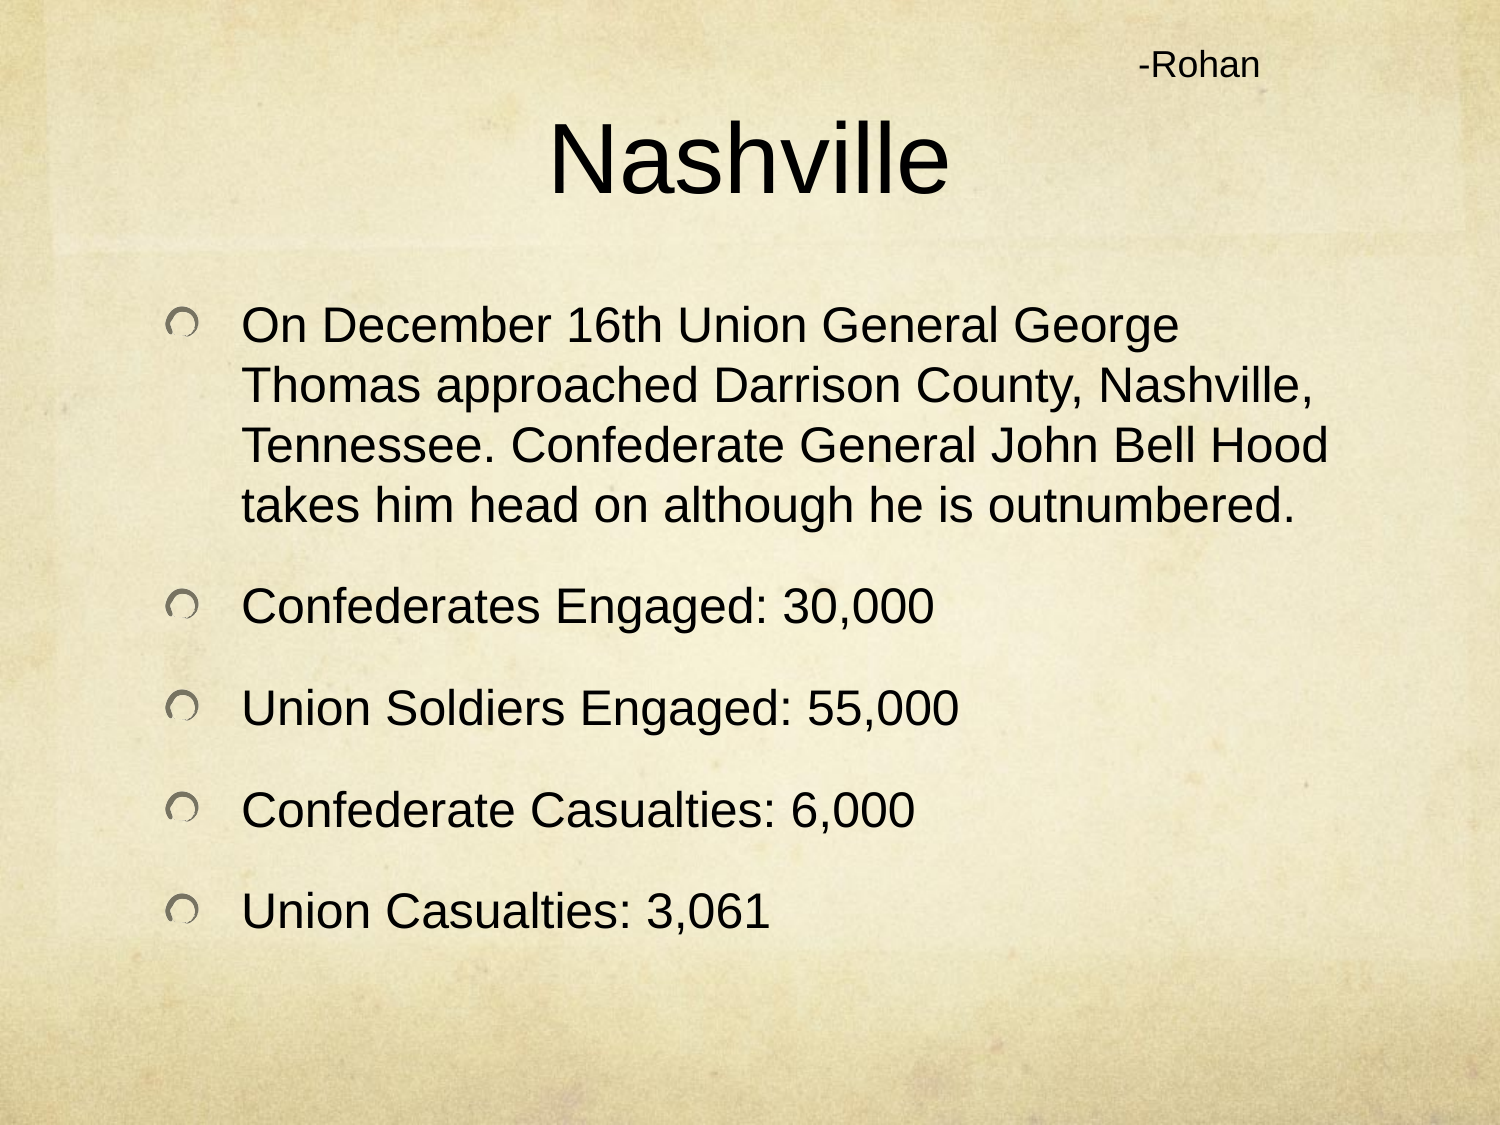

-Rohan
# Nashville
On December 16th Union General George Thomas approached Darrison County, Nashville, Tennessee. Confederate General John Bell Hood takes him head on although he is outnumbered.
Confederates Engaged: 30,000
Union Soldiers Engaged: 55,000
Confederate Casualties: 6,000
Union Casualties: 3,061